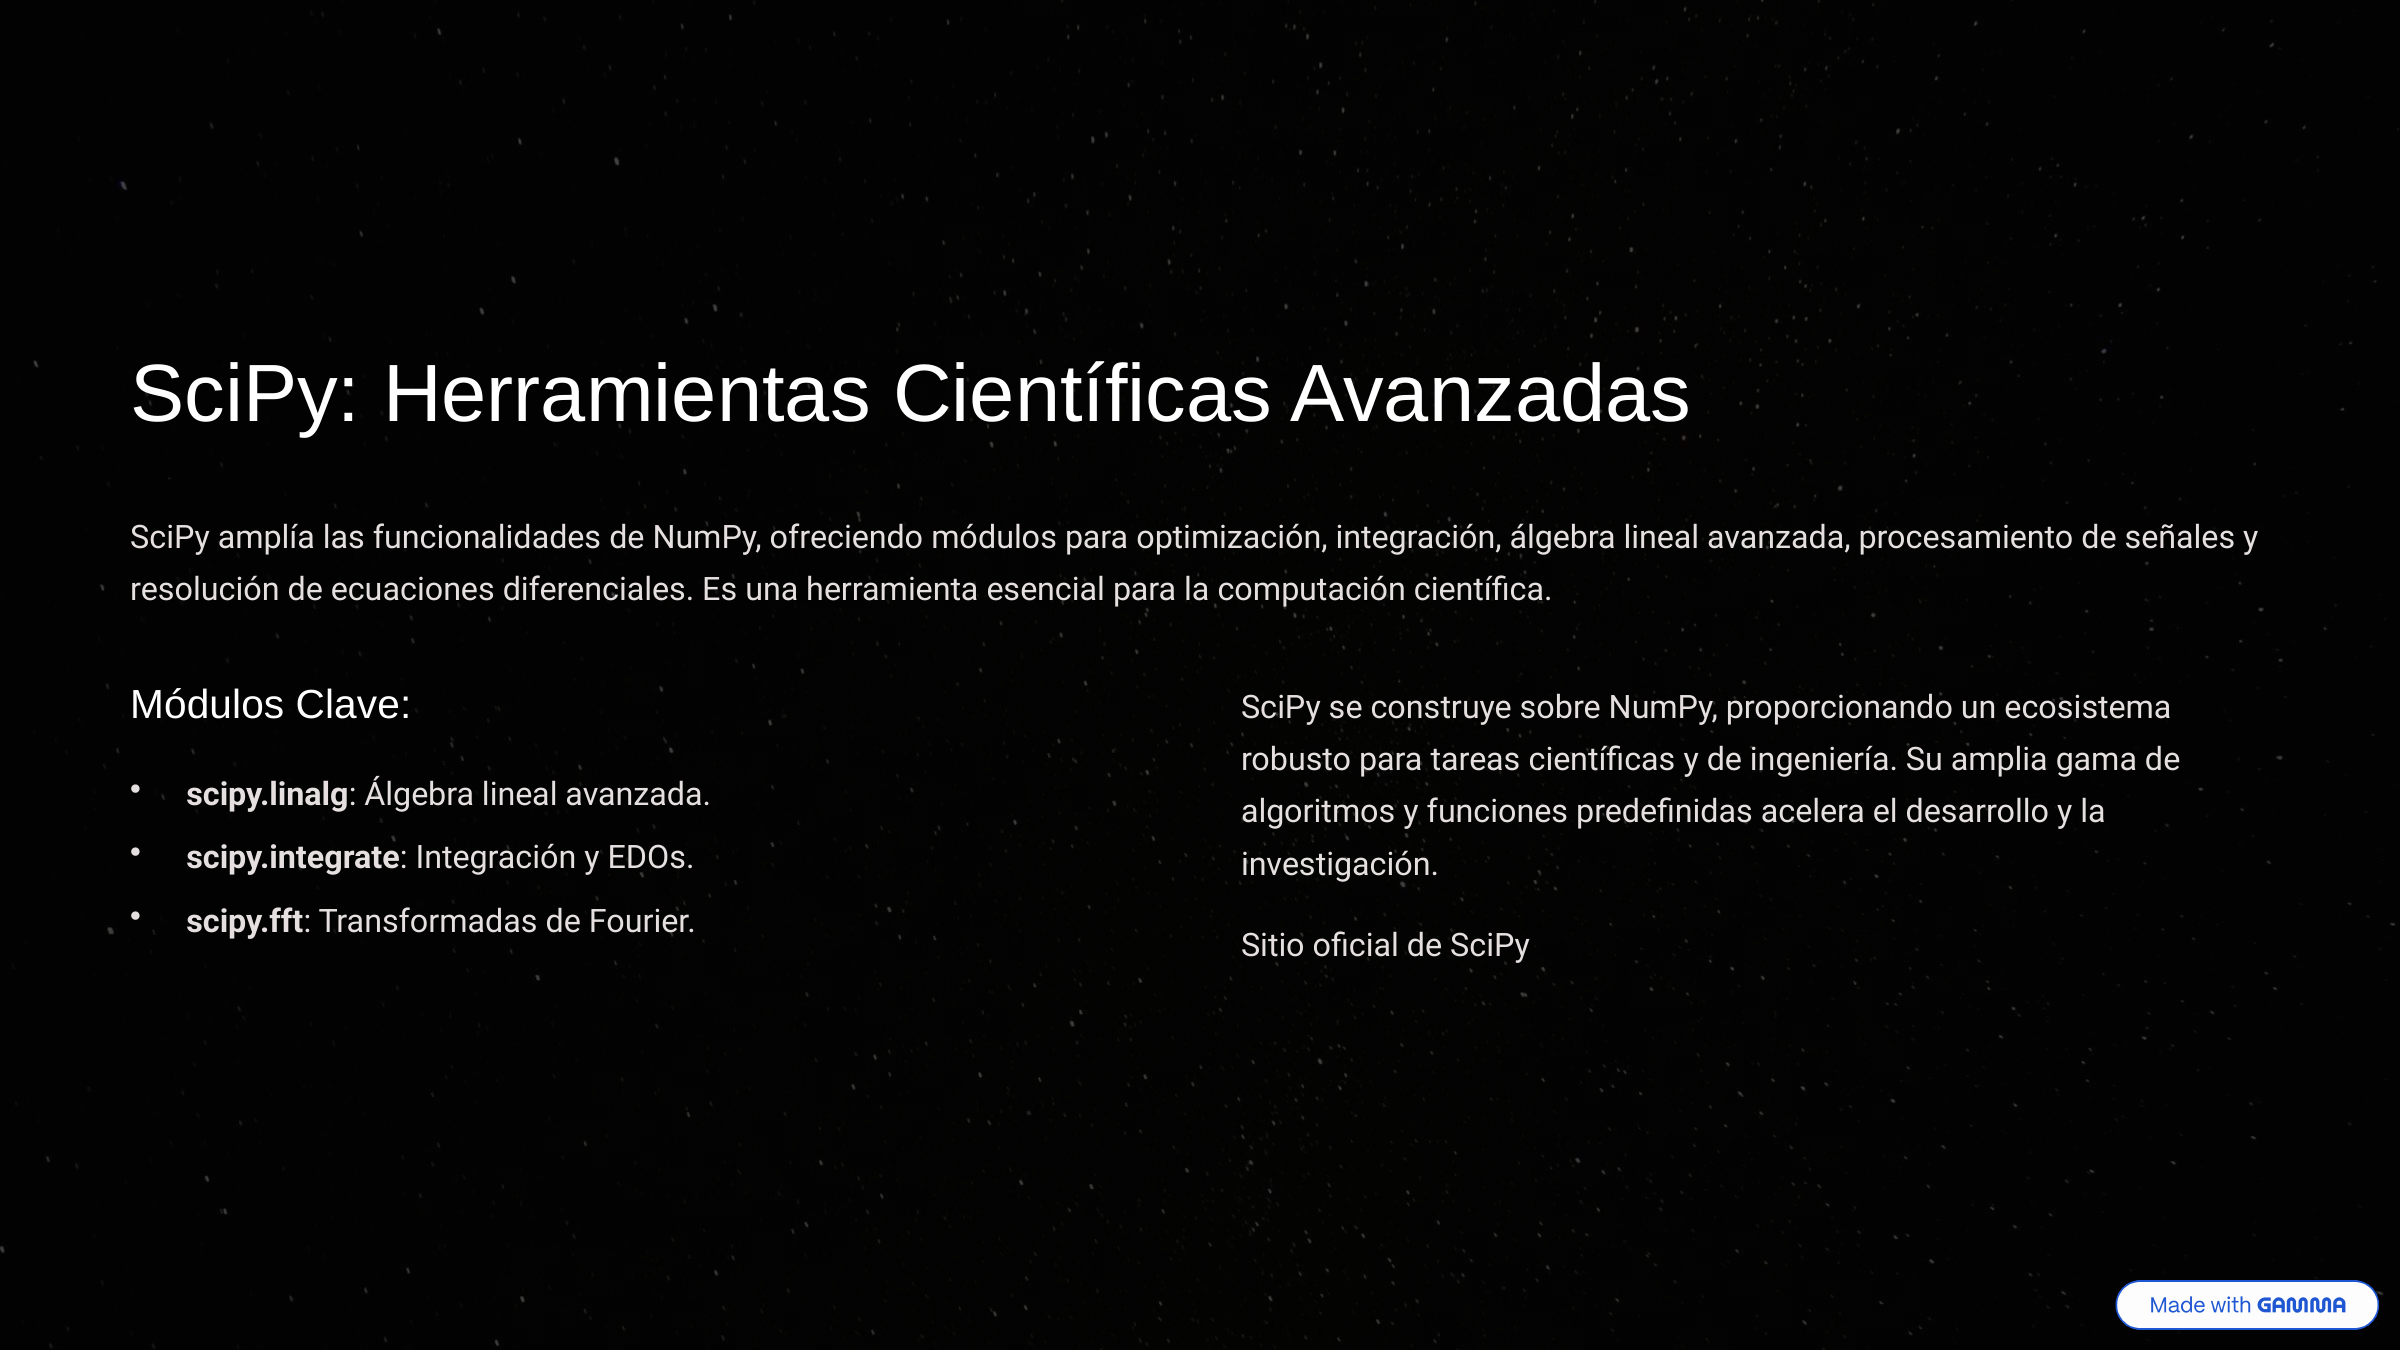

SciPy: Herramientas Científicas Avanzadas
SciPy amplía las funcionalidades de NumPy, ofreciendo módulos para optimización, integración, álgebra lineal avanzada, procesamiento de señales y resolución de ecuaciones diferenciales. Es una herramienta esencial para la computación científica.
SciPy se construye sobre NumPy, proporcionando un ecosistema robusto para tareas científicas y de ingeniería. Su amplia gama de algoritmos y funciones predefinidas acelera el desarrollo y la investigación.
Módulos Clave:
scipy.linalg: Álgebra lineal avanzada.
scipy.integrate: Integración y EDOs.
scipy.fft: Transformadas de Fourier.
Sitio oficial de SciPy